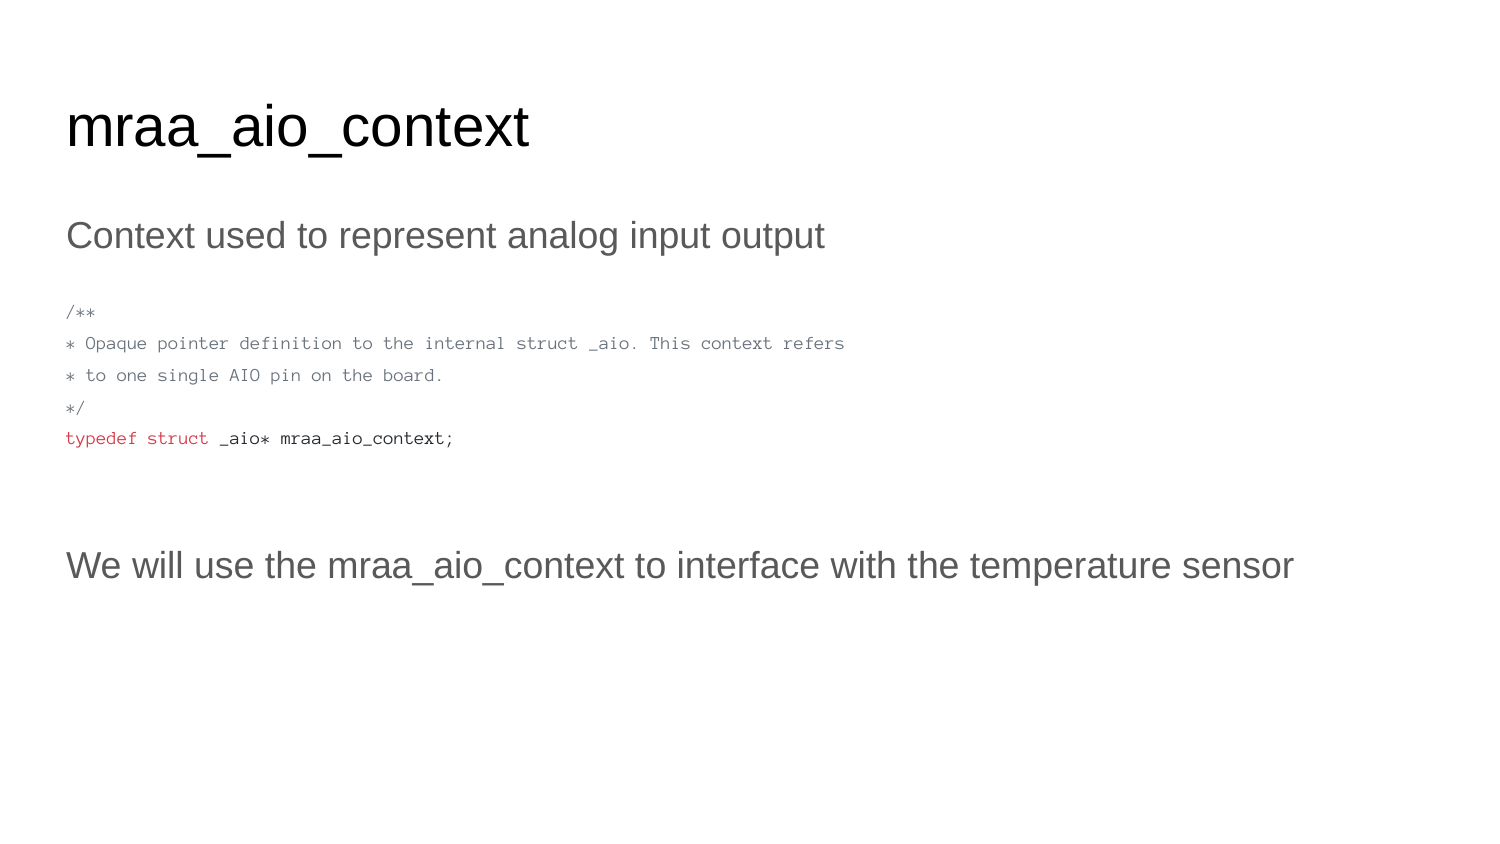

# mraa_aio_context
Context used to represent analog input output
/**
* Opaque pointer definition to the internal struct _aio. This context refers
* to one single AIO pin on the board.
*/
typedef struct _aio* mraa_aio_context;

We will use the mraa_aio_context to interface with the temperature sensor